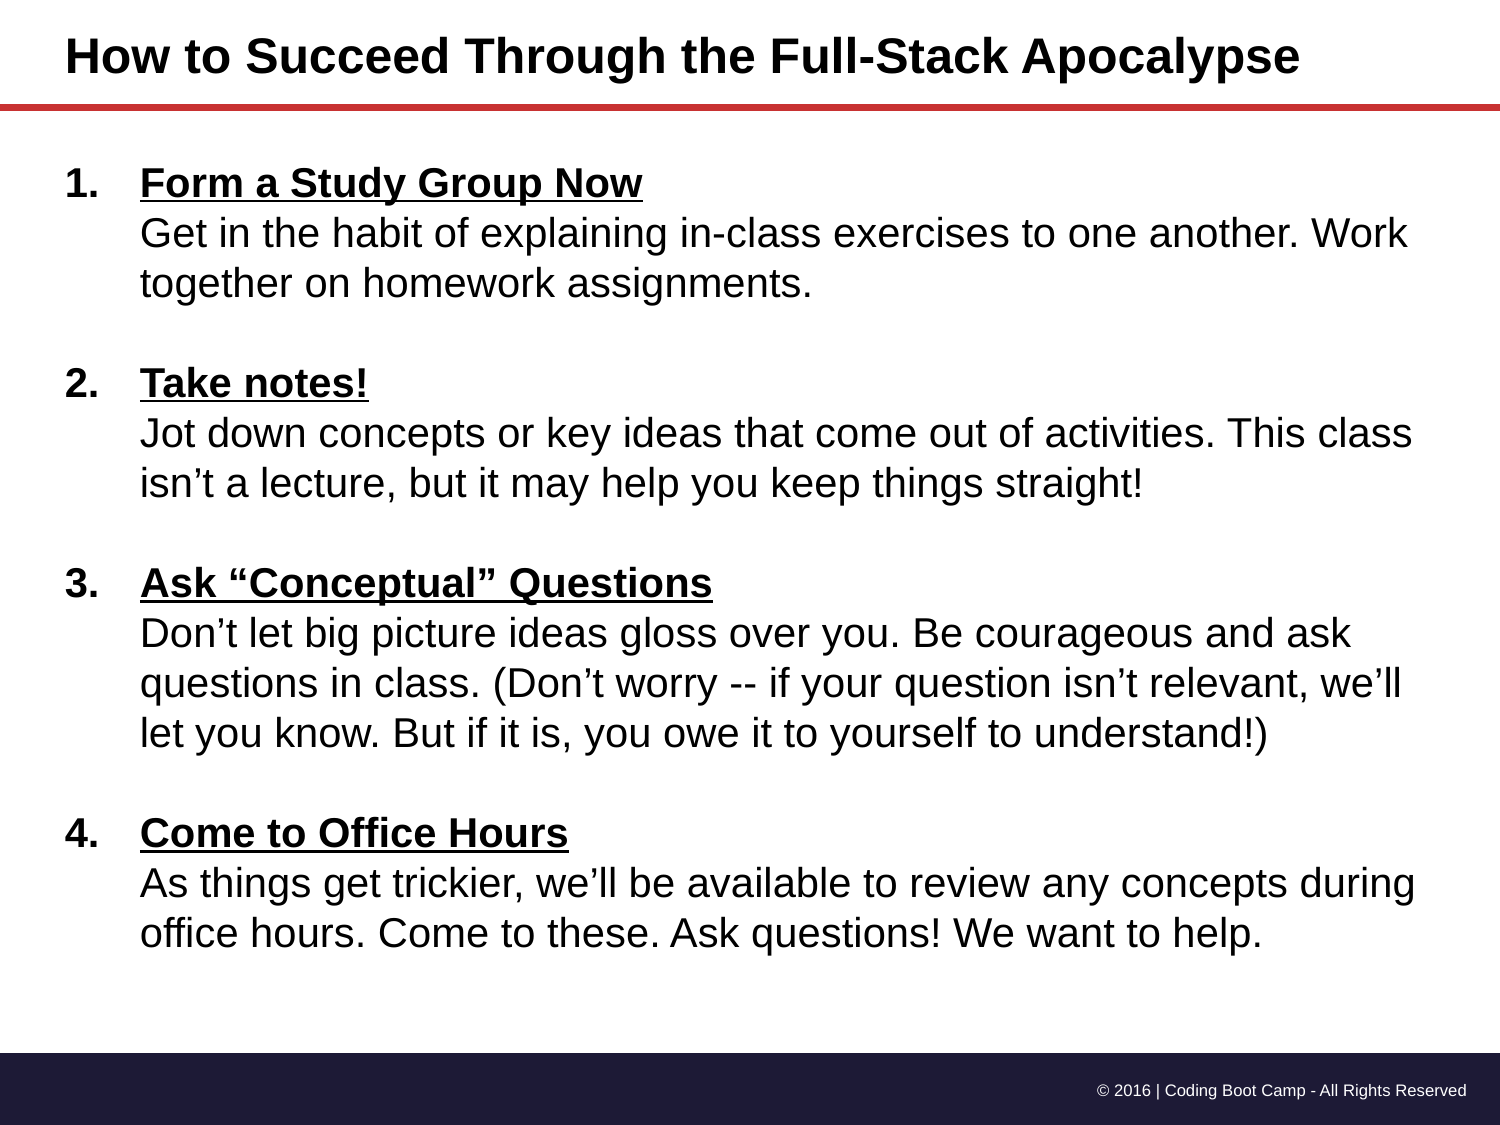

How to Succeed Through the Full-Stack Apocalypse
Form a Study Group Now
Get in the habit of explaining in-class exercises to one another. Work together on homework assignments.

Take notes!
Jot down concepts or key ideas that come out of activities. This class isn’t a lecture, but it may help you keep things straight!

Ask “Conceptual” Questions
Don’t let big picture ideas gloss over you. Be courageous and ask questions in class. (Don’t worry -- if your question isn’t relevant, we’ll let you know. But if it is, you owe it to yourself to understand!)

Come to Office Hours
As things get trickier, we’ll be available to review any concepts during office hours. Come to these. Ask questions! We want to help.